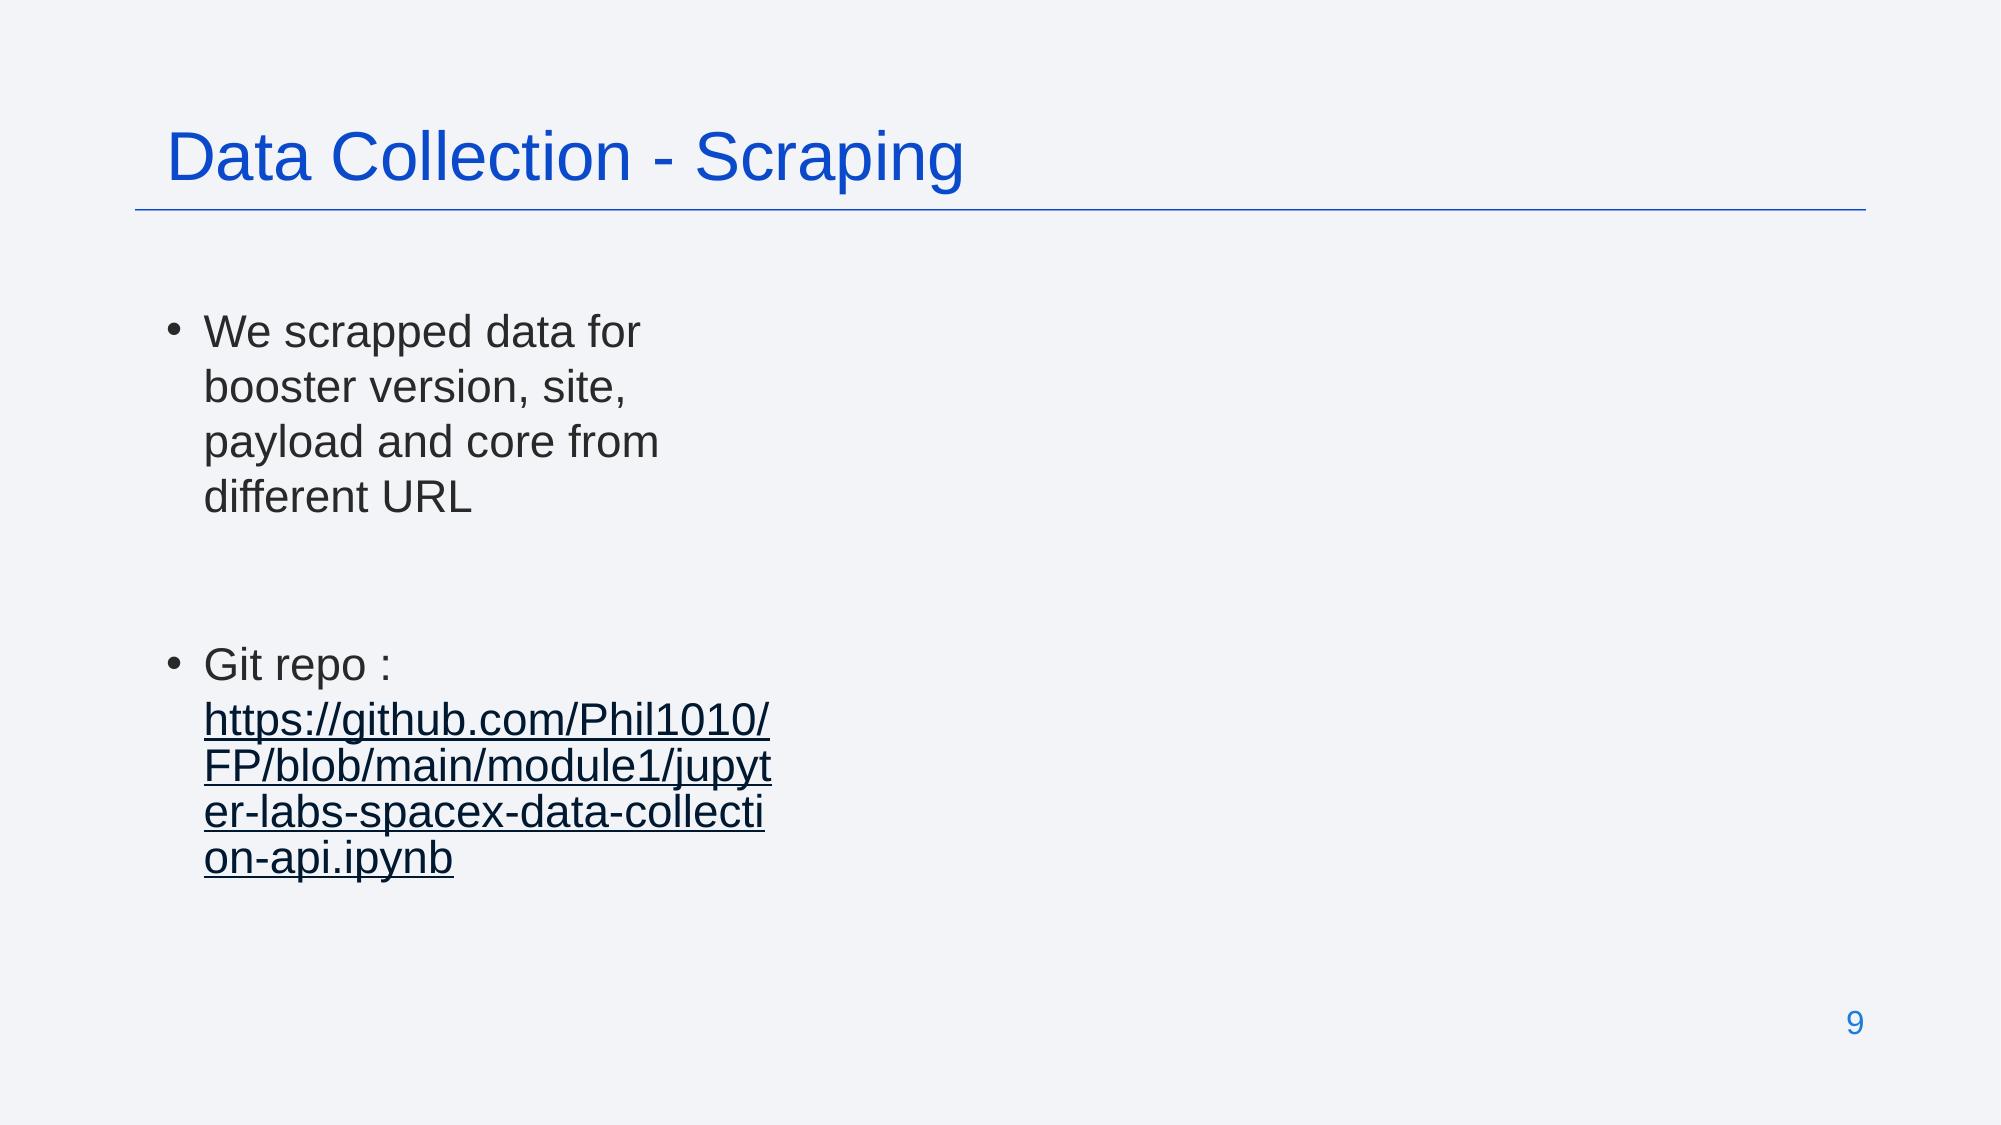

Data Collection - Scraping
We scrapped data for booster version, site, payload and core from different URL

Git repo : https://github.com/Phil1010/FP/blob/main/module1/jupyter-labs-spacex-data-collection-api.ipynb

9